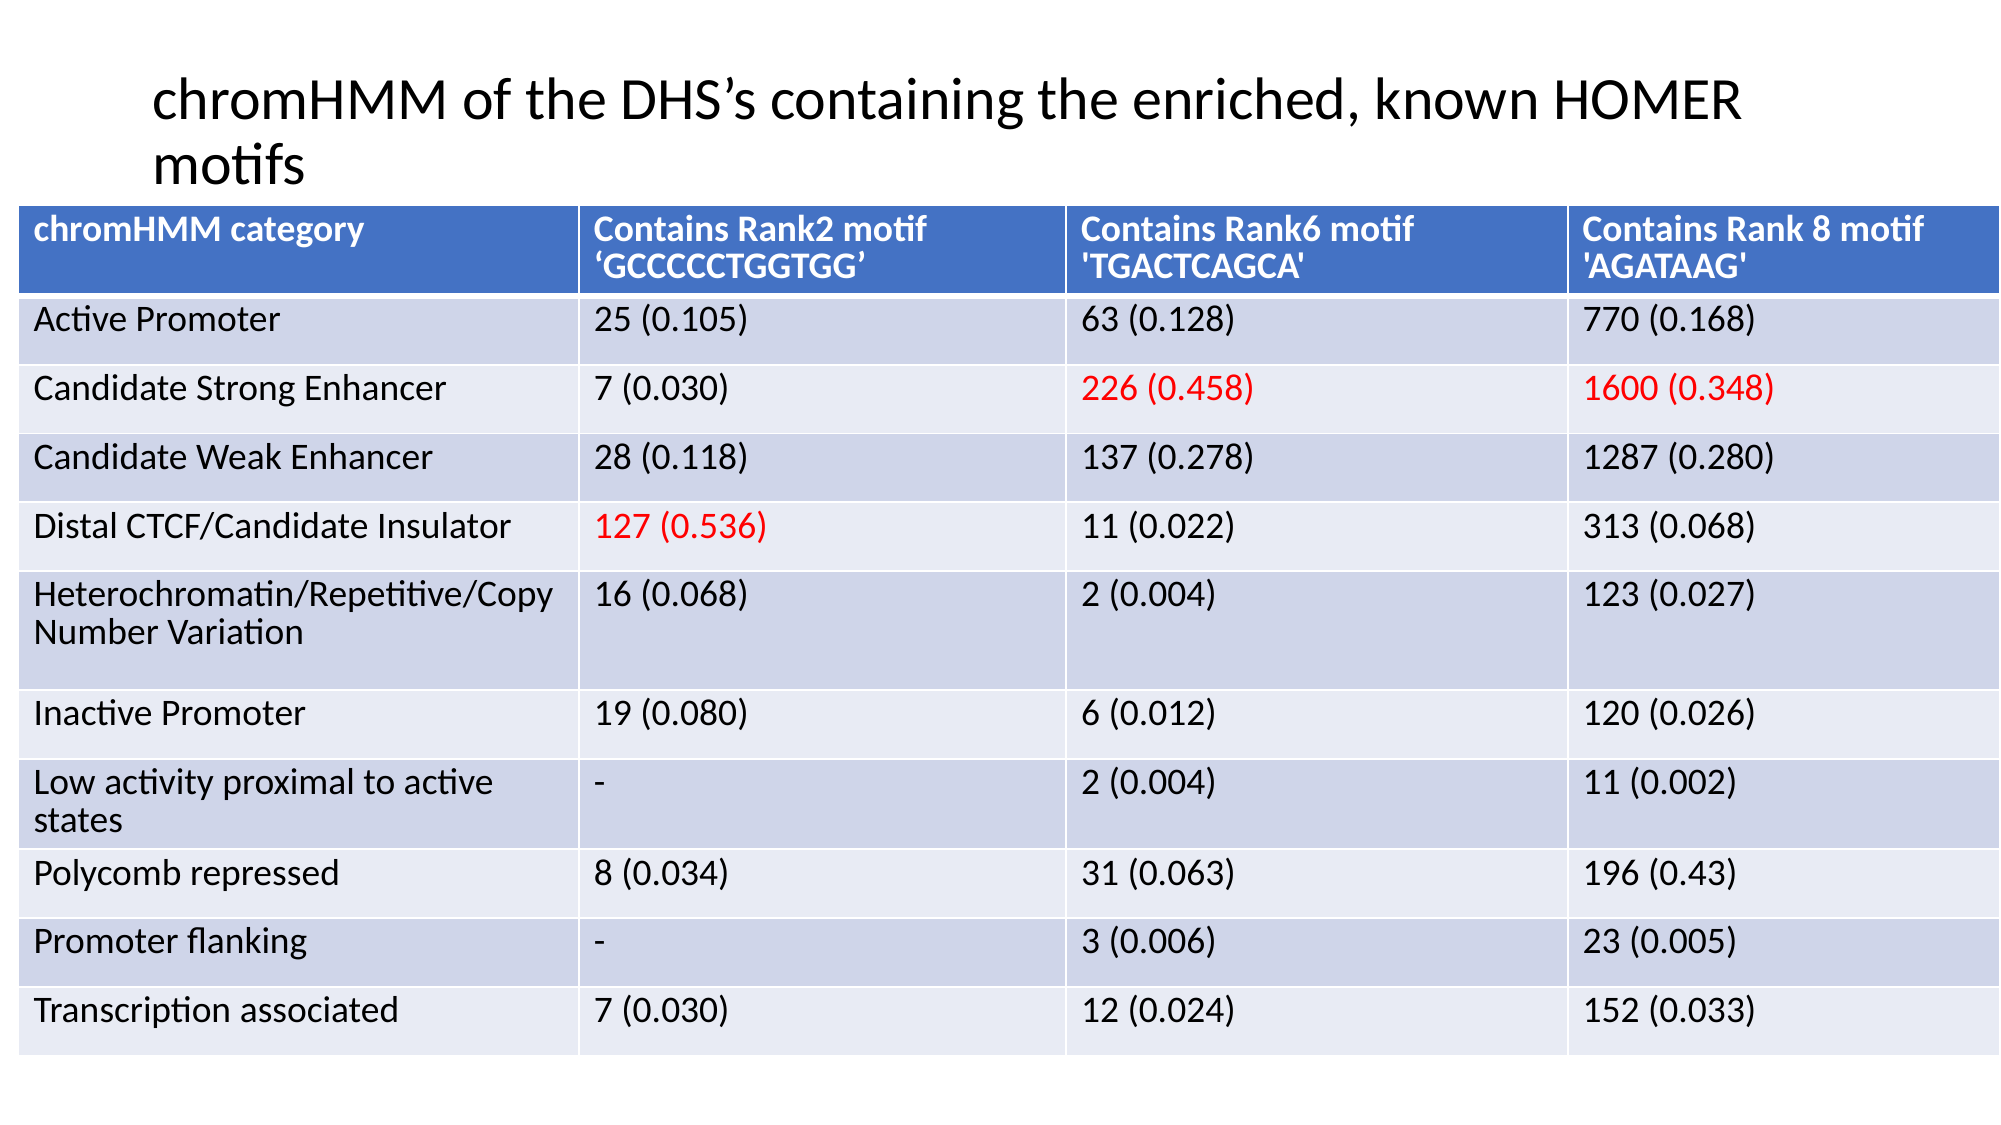

# chromHMM of the DHS’s containing the enriched, known HOMER motifs
| chromHMM category | Contains Rank2 motif ‘GCCCCCTGGTGG’ | Contains Rank6 motif 'TGACTCAGCA' | Contains Rank 8 motif 'AGATAAG' |
| --- | --- | --- | --- |
| Active Promoter | 25 (0.105) | 63 (0.128) | 770 (0.168) |
| Candidate Strong Enhancer | 7 (0.030) | 226 (0.458) | 1600 (0.348) |
| Candidate Weak Enhancer | 28 (0.118) | 137 (0.278) | 1287 (0.280) |
| Distal CTCF/Candidate Insulator | 127 (0.536) | 11 (0.022) | 313 (0.068) |
| Heterochromatin/Repetitive/Copy Number Variation | 16 (0.068) | 2 (0.004) | 123 (0.027) |
| Inactive Promoter | 19 (0.080) | 6 (0.012) | 120 (0.026) |
| Low activity proximal to active states | - | 2 (0.004) | 11 (0.002) |
| Polycomb repressed | 8 (0.034) | 31 (0.063) | 196 (0.43) |
| Promoter flanking | - | 3 (0.006) | 23 (0.005) |
| Transcription associated | 7 (0.030) | 12 (0.024) | 152 (0.033) |